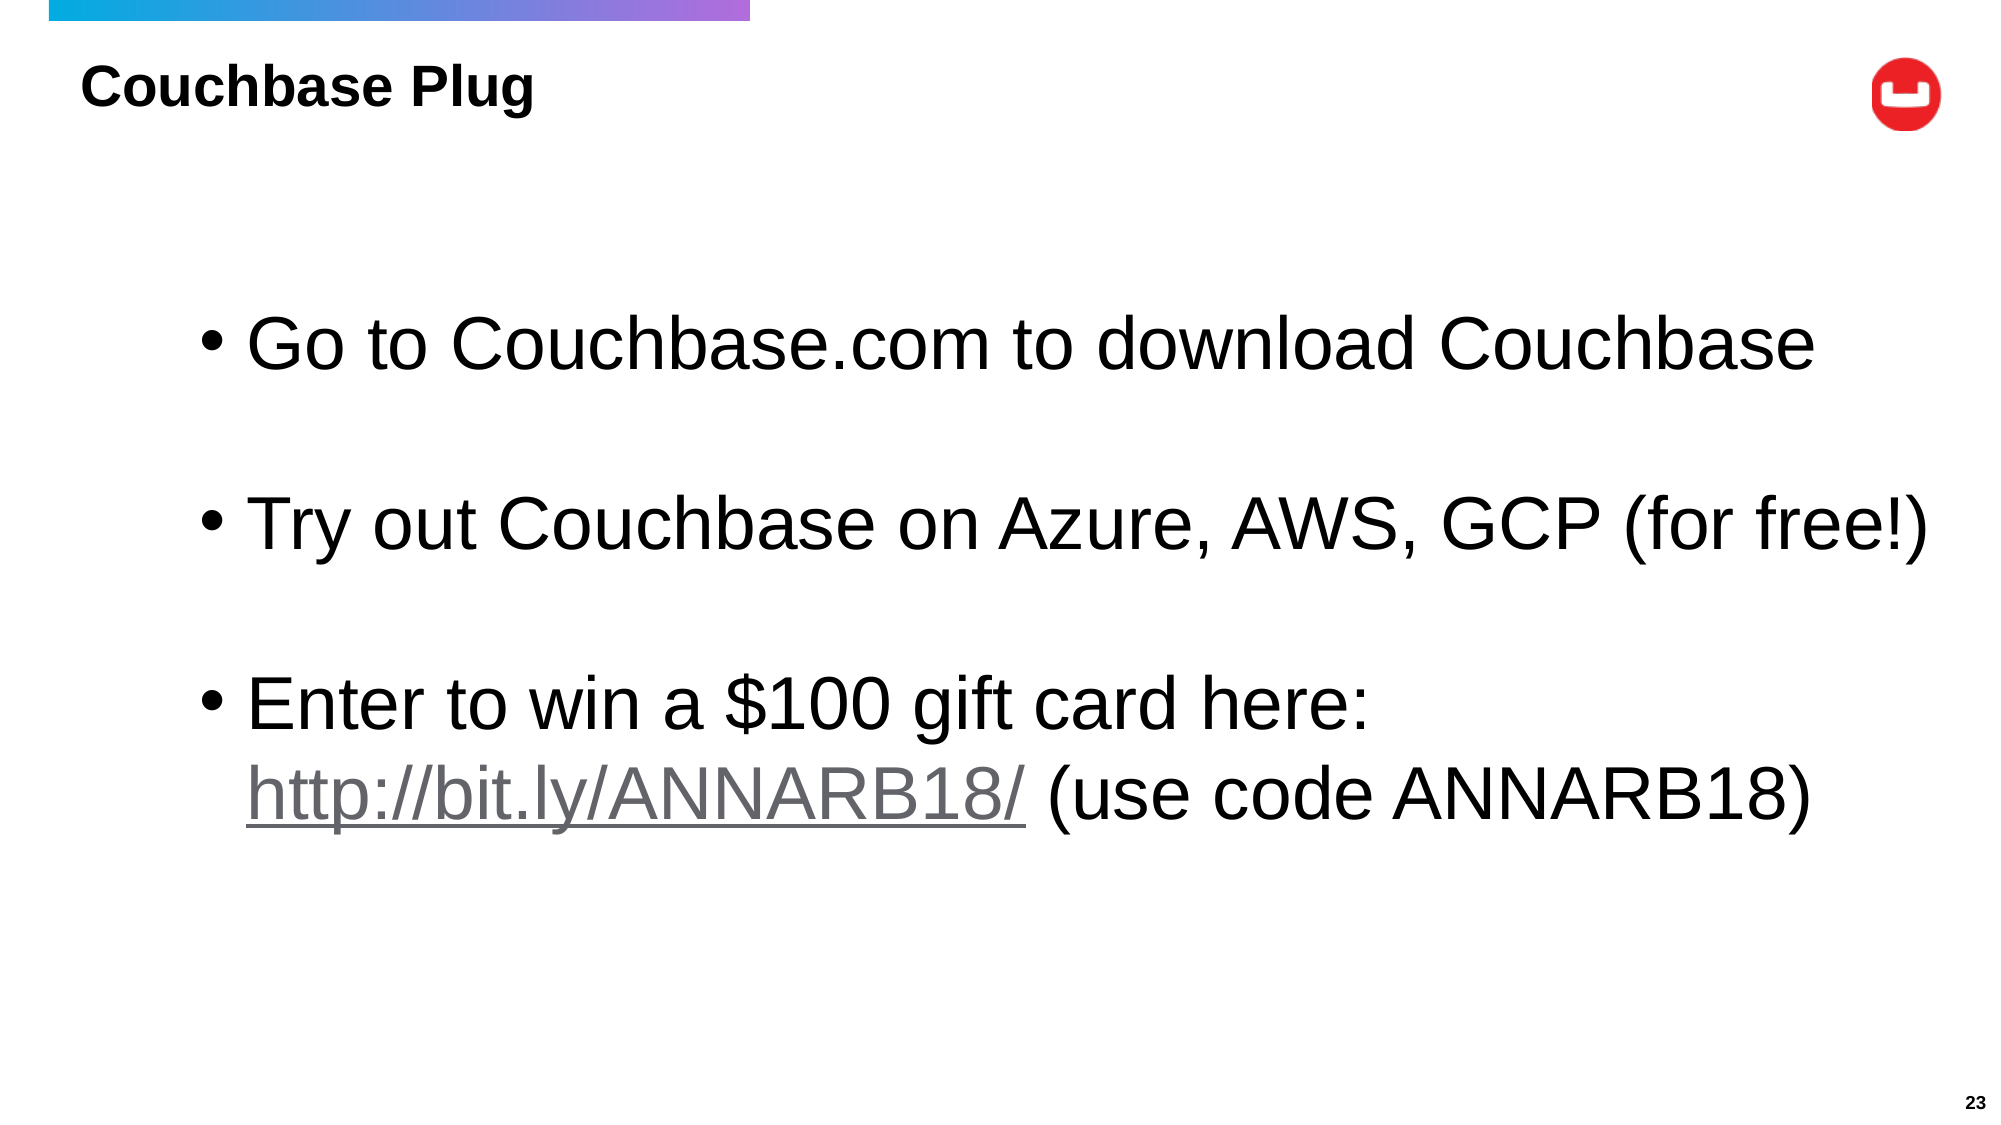

# Couchbase Plug
Go to Couchbase.com to download Couchbase

Try out Couchbase on Azure, AWS, GCP (for free!)

Enter to win a $100 gift card here: http://bit.ly/ANNARB18/ (use code ANNARB18)

23